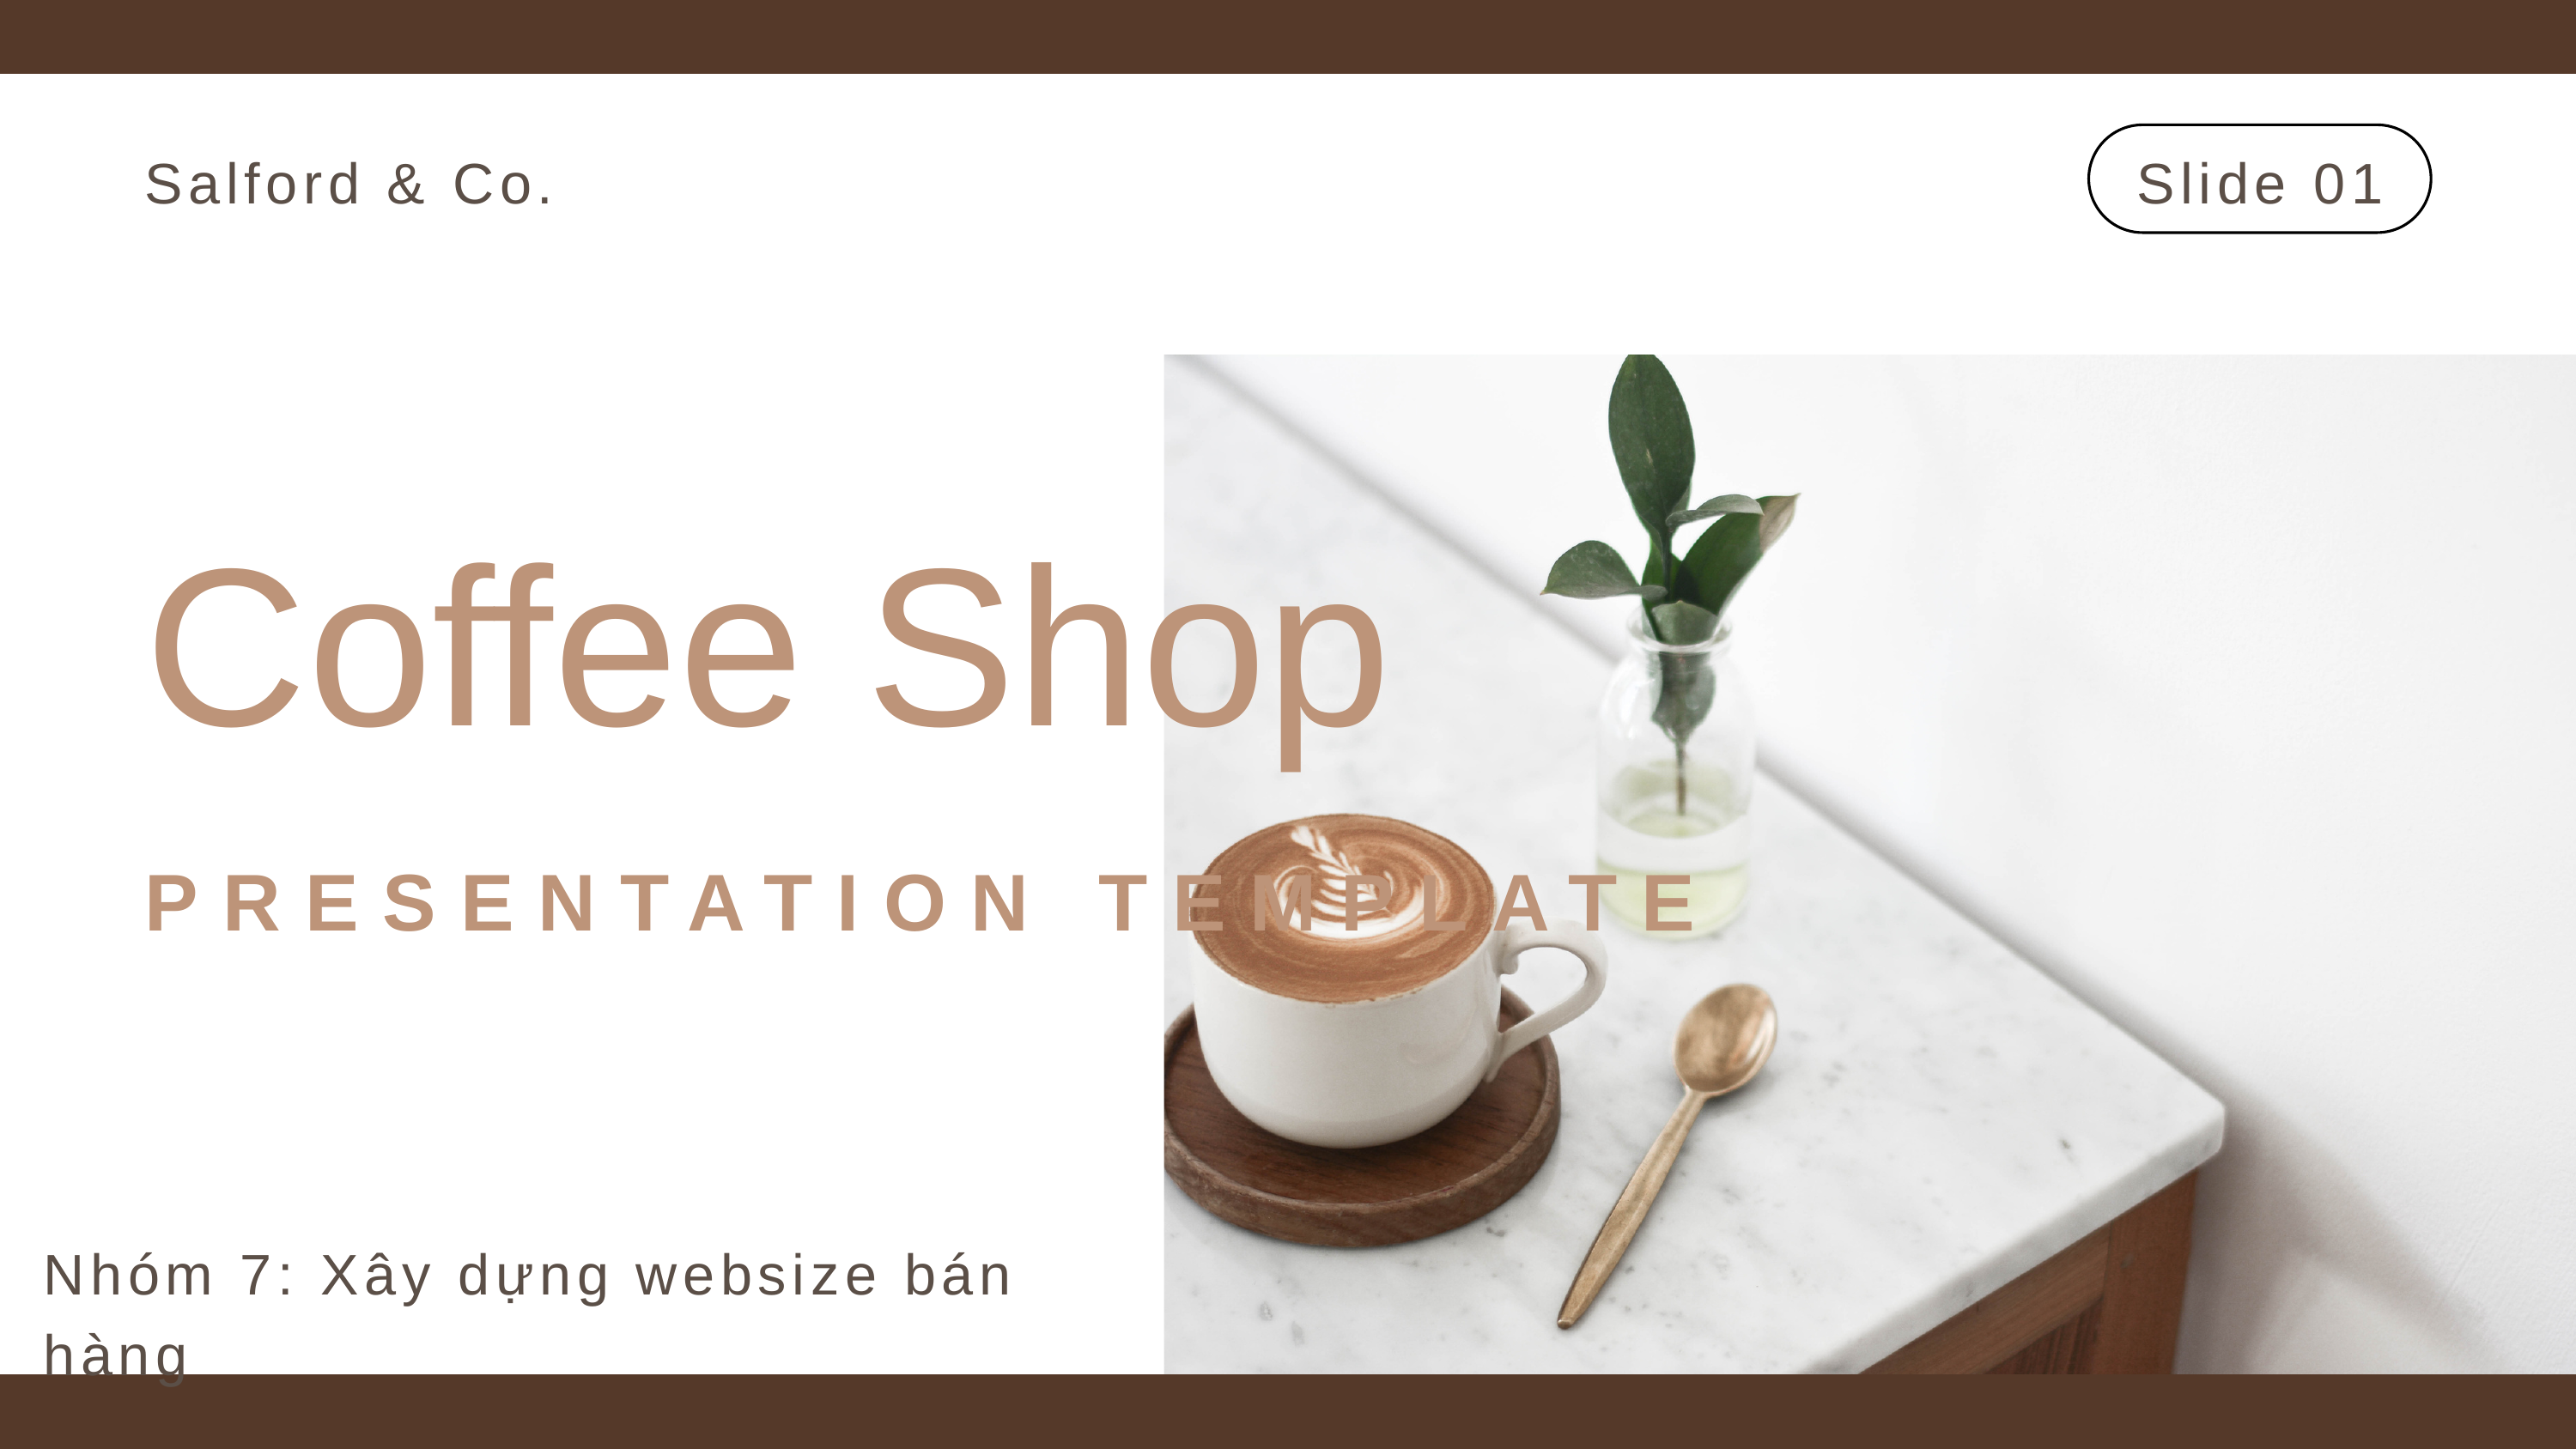

Salford & Co.
Slide 01

Coffee Shop
PRESENTATION TEMPLATE
Nhóm 7: Xây dựng websize bán hàng